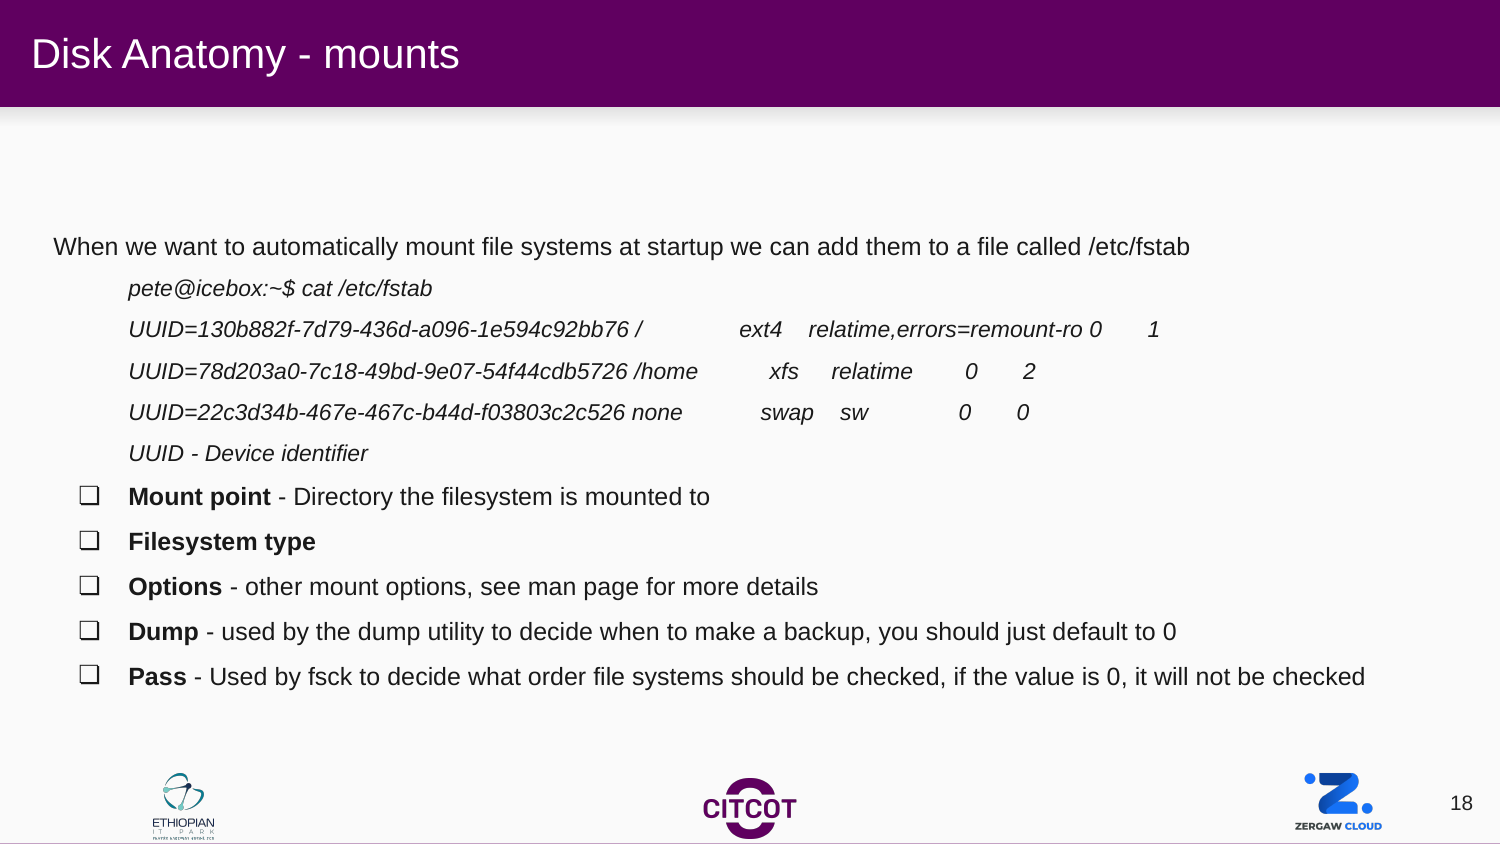

# Disk Anatomy - mounts
When we want to automatically mount file systems at startup we can add them to a file called /etc/fstab
pete@icebox:~$ cat /etc/fstab
UUID=130b882f-7d79-436d-a096-1e594c92bb76 /               ext4    relatime,errors=remount-ro 0       1
UUID=78d203a0-7c18-49bd-9e07-54f44cdb5726 /home           xfs     relatime        0       2
UUID=22c3d34b-467e-467c-b44d-f03803c2c526 none            swap    sw              0       0
UUID - Device identifier
Mount point - Directory the filesystem is mounted to
Filesystem type
Options - other mount options, see man page for more details
Dump - used by the dump utility to decide when to make a backup, you should just default to 0
Pass - Used by fsck to decide what order file systems should be checked, if the value is 0, it will not be checked
18